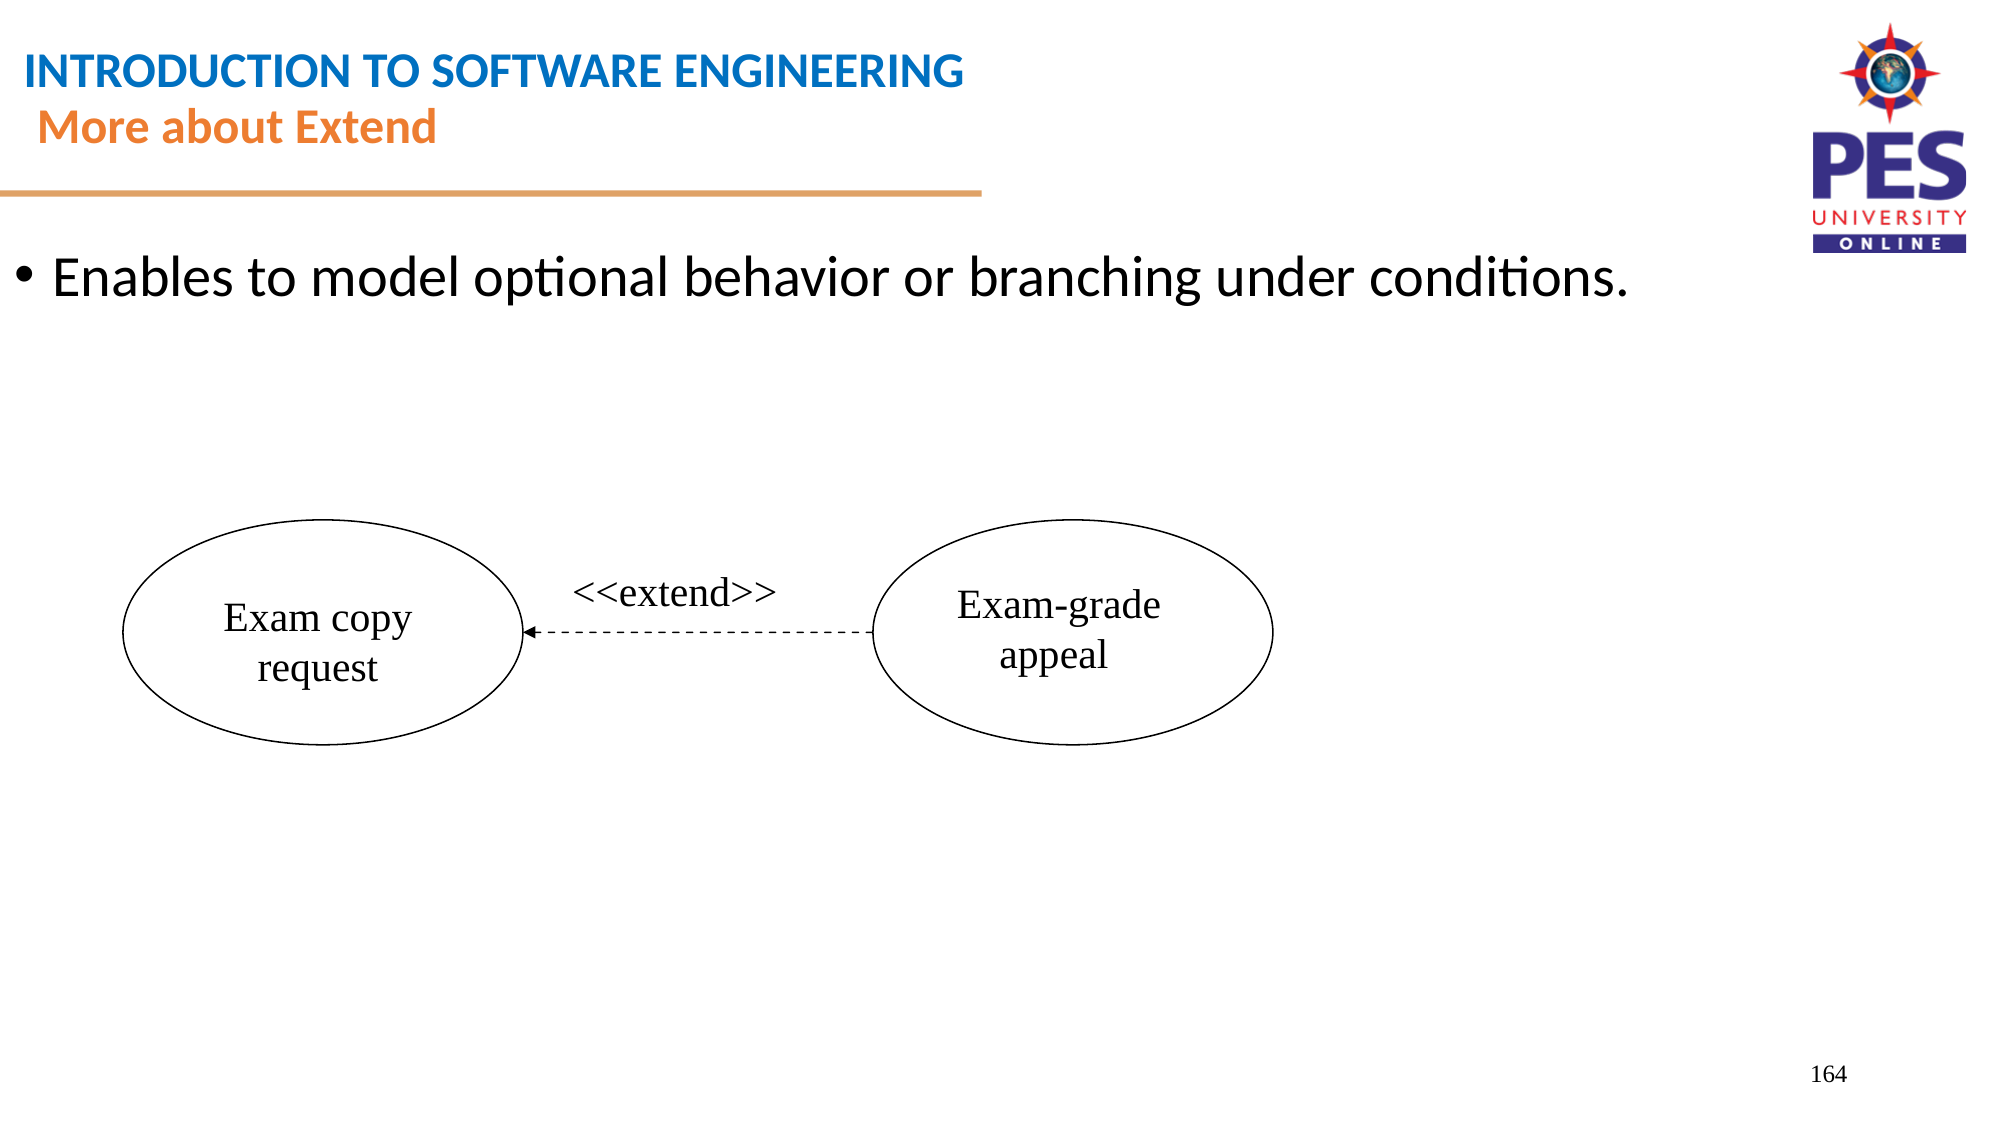

More about Extend
Enables to model optional behavior or branching under conditions.

<<extend>>
Exam-grade appeal
Exam copy request

164